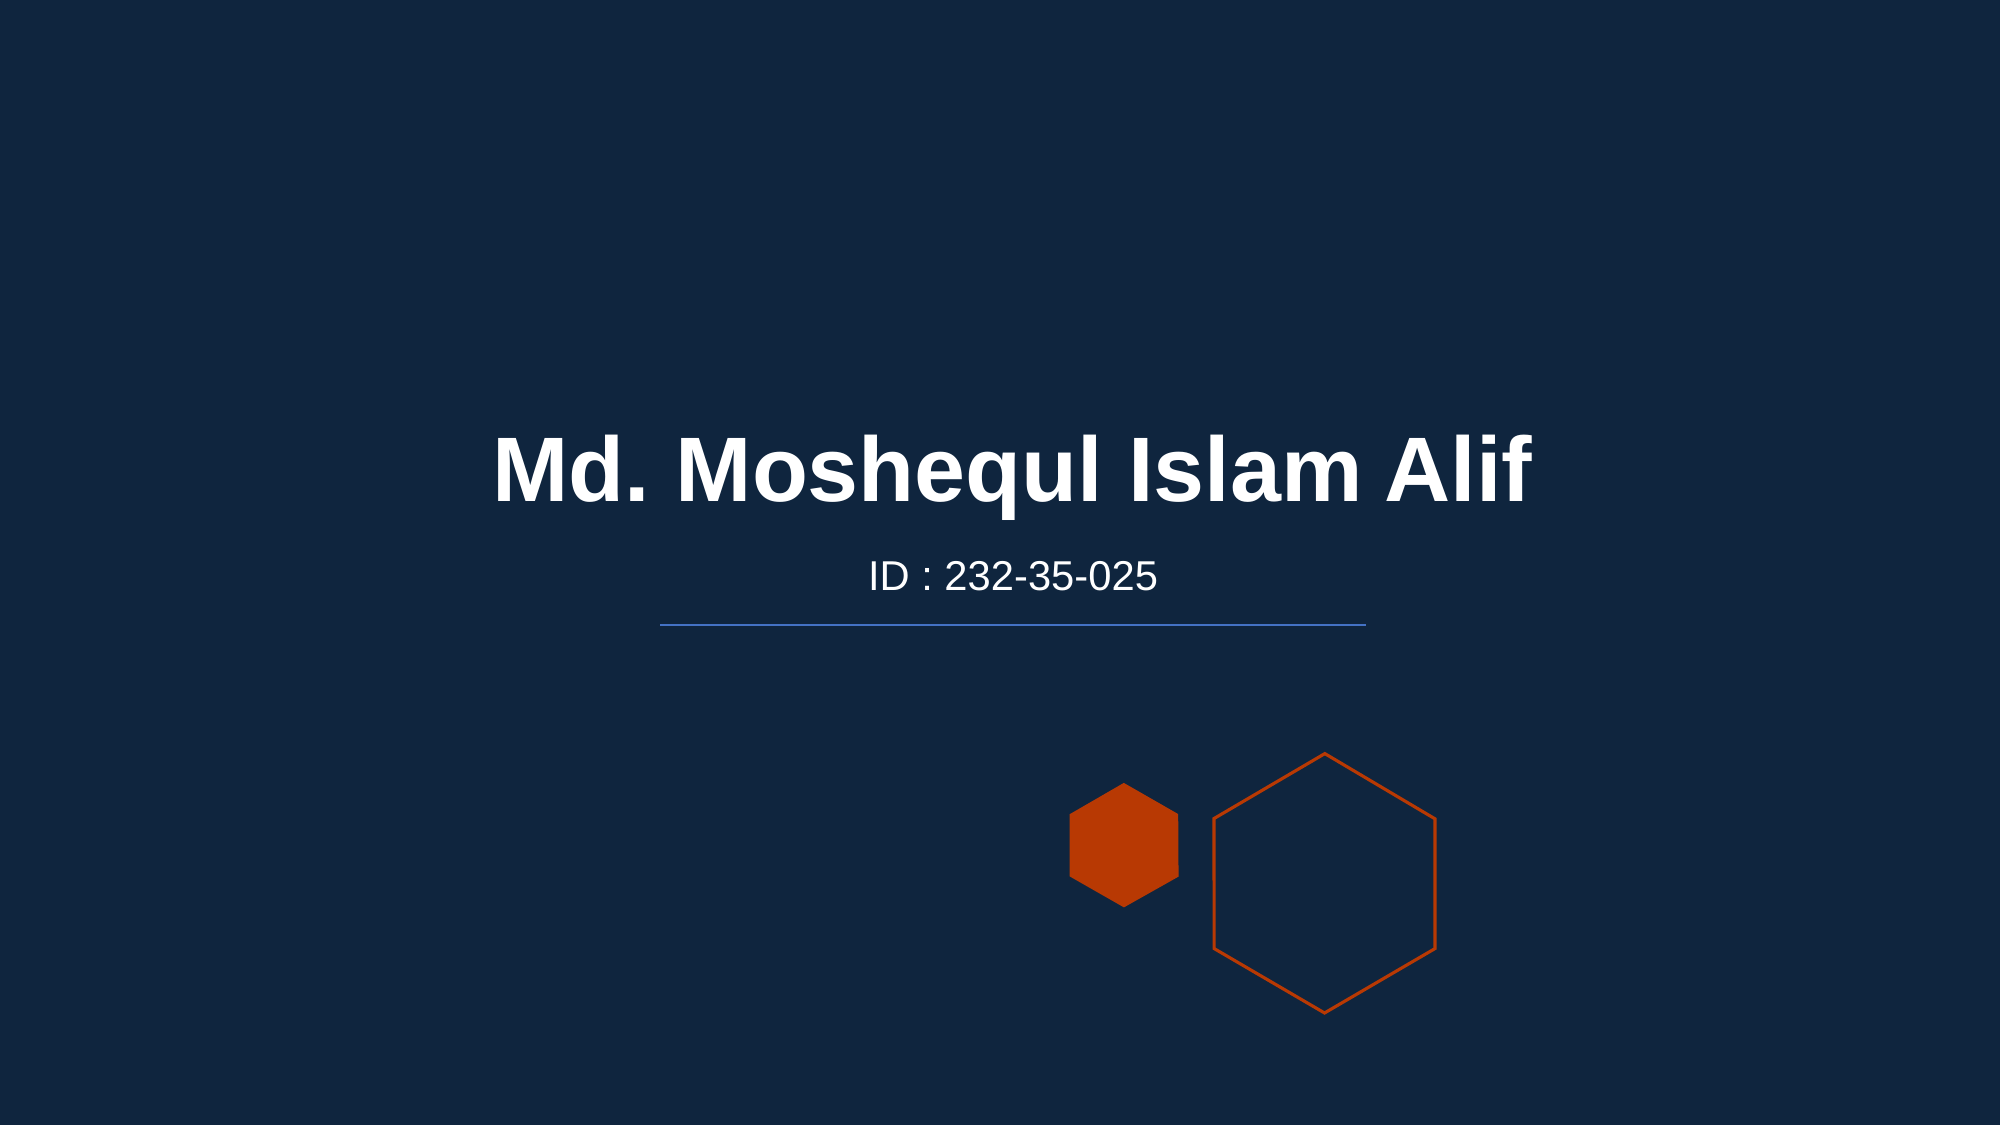

# Md. Moshequl Islam Alif
ID : 232-35-025